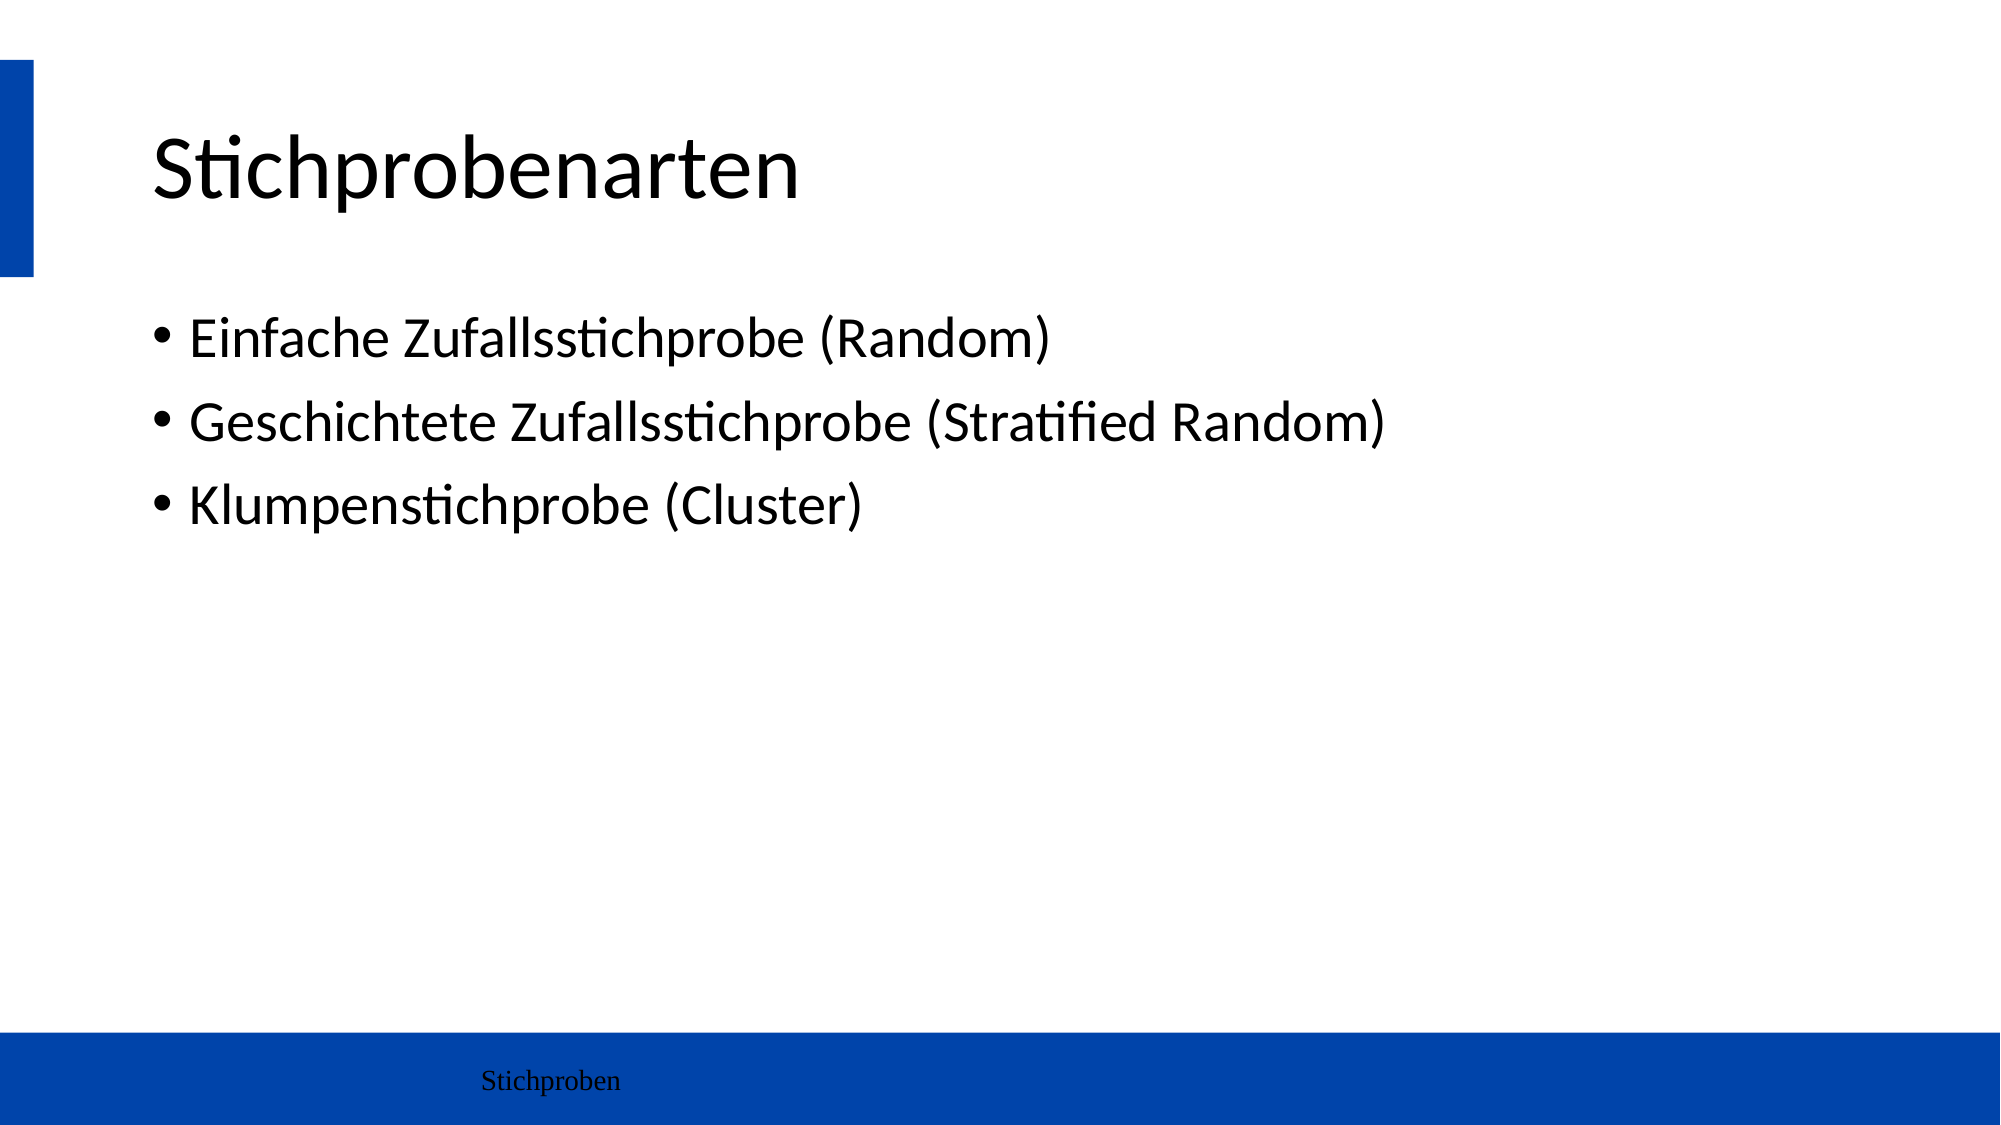

# Stichprobenarten
Einfache Zufallsstichprobe (Random)
Geschichtete Zufallsstichprobe (Stratified Random)
Klumpenstichprobe (Cluster)
Stichproben